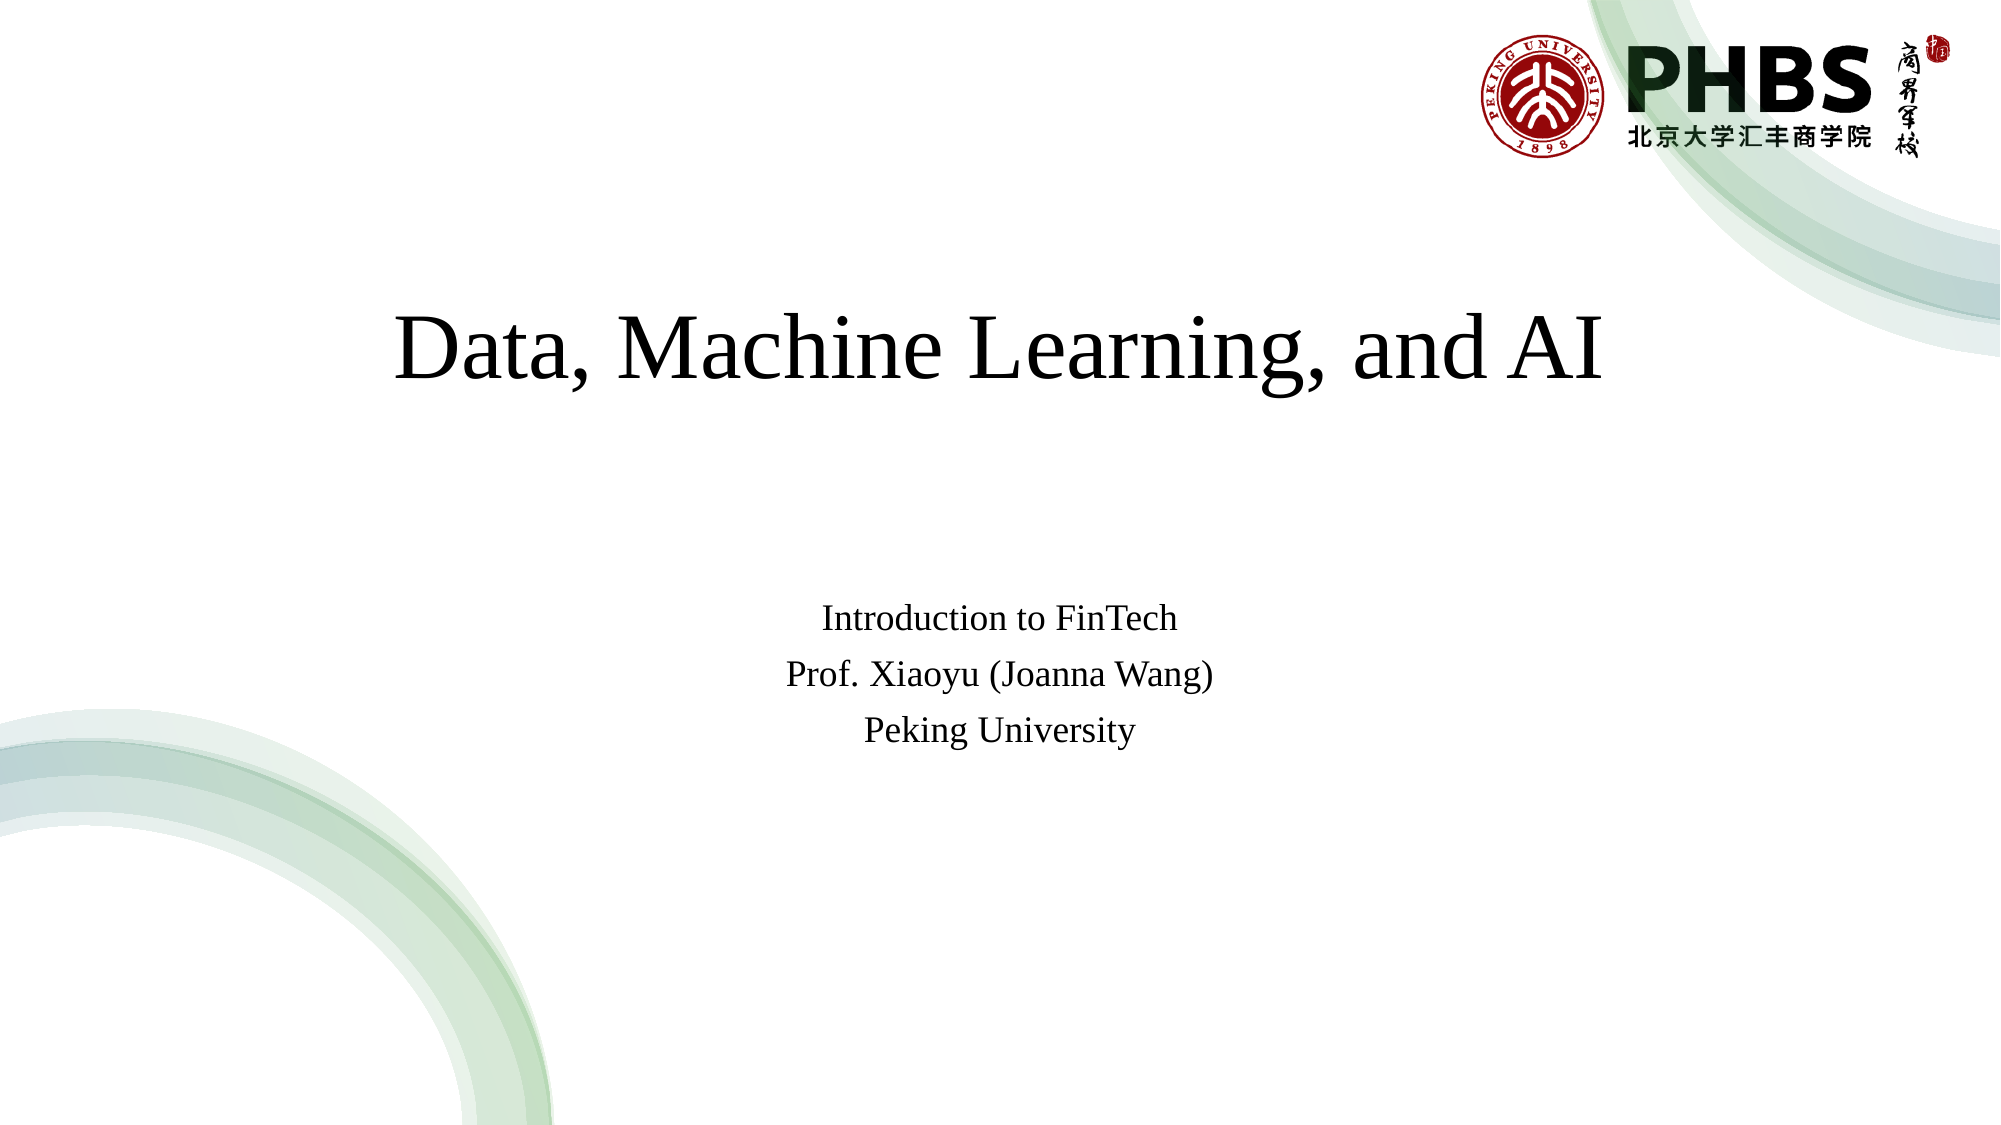

# Data, Machine Learning, and AI
Introduction to FinTech
Prof. Xiaoyu (Joanna Wang)
Peking University